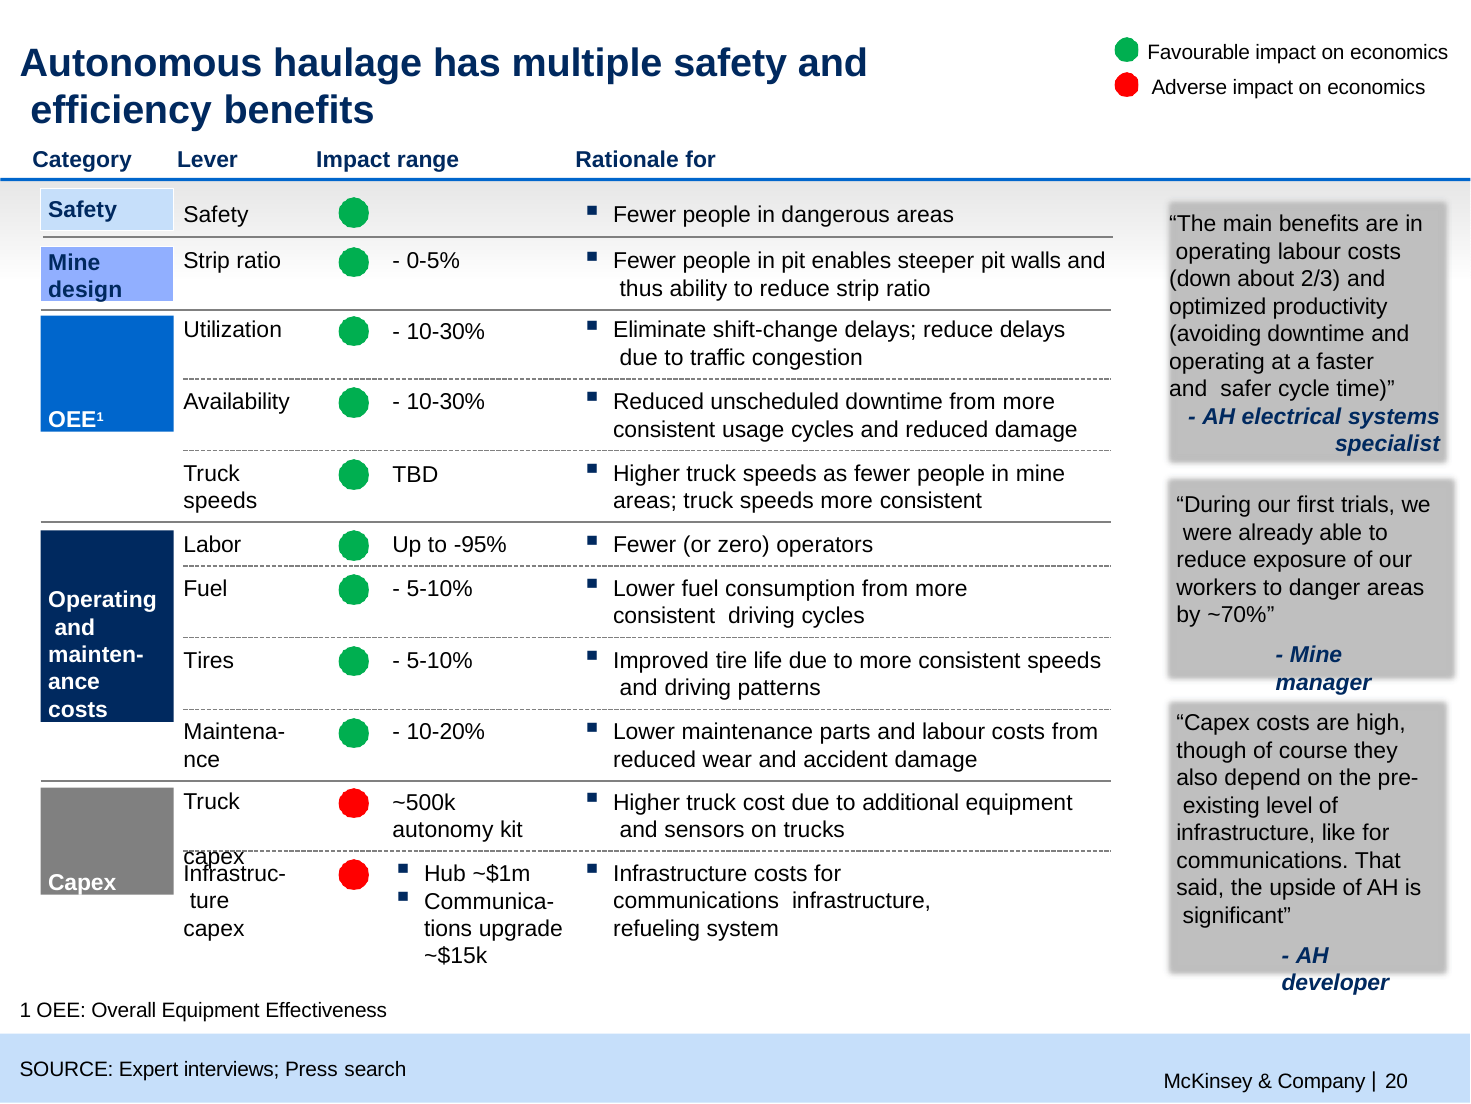

Favourable impact on economics  Adverse impact on economics
# Autonomous haulage has multiple safety and  efficiency benefits

Category	Lever	Impact range	Rationale for impact

Safety

Safety
Fewer people in dangerous areas
“The main benefits are in  operating labour costs  (down about 2/3) and

Strip ratio
- 0-5%
Fewer people in pit enables steeper pit walls and  thus ability to reduce strip ratio

Mine  design
optimized productivity  (avoiding downtime and  operating at a faster and  safer cycle time)”
- AH electrical systems
specialist
Utilization
Eliminate shift-change delays; reduce delays  due to traffic congestion
- 10-30%

OEE1

Availability
- 10-30%
Reduced unscheduled downtime from more
consistent usage cycles and reduced damage

Truck  speeds
Higher truck speeds as fewer people in mine  areas; truck speeds more consistent
TBD

“During our first trials, we  were already able to  reduce exposure of our  workers to danger areas  by ~70%”
- Mine manager

Up to -95%
Labor
Fewer (or zero) operators

Operating  and  mainten-  ance  costs

Fuel
- 5-10%
Lower fuel consumption from more consistent  driving cycles

Tires
- 5-10%
Improved tire life due to more consistent speeds  and driving patterns

“Capex costs are high,  though of course they  also depend on the pre-  existing level of  infrastructure, like for  communications. That  said, the upside of AH is  significant”
- AH developer

Maintena-
nce
- 10-20%
Lower maintenance parts and labour costs from
reduced wear and accident damage

Truck  capex
~500k  autonomy kit
Higher truck cost due to additional equipment  and sensors on trucks

Capex

Infrastruc-  ture capex
Hub ~$1m
Communica-  tions upgrade
~$15k
Infrastructure costs for communications  infrastructure, refueling system

1 OEE: Overall Equipment Effectiveness
McKinsey & Company | 20
SOURCE: Expert interviews; Press search